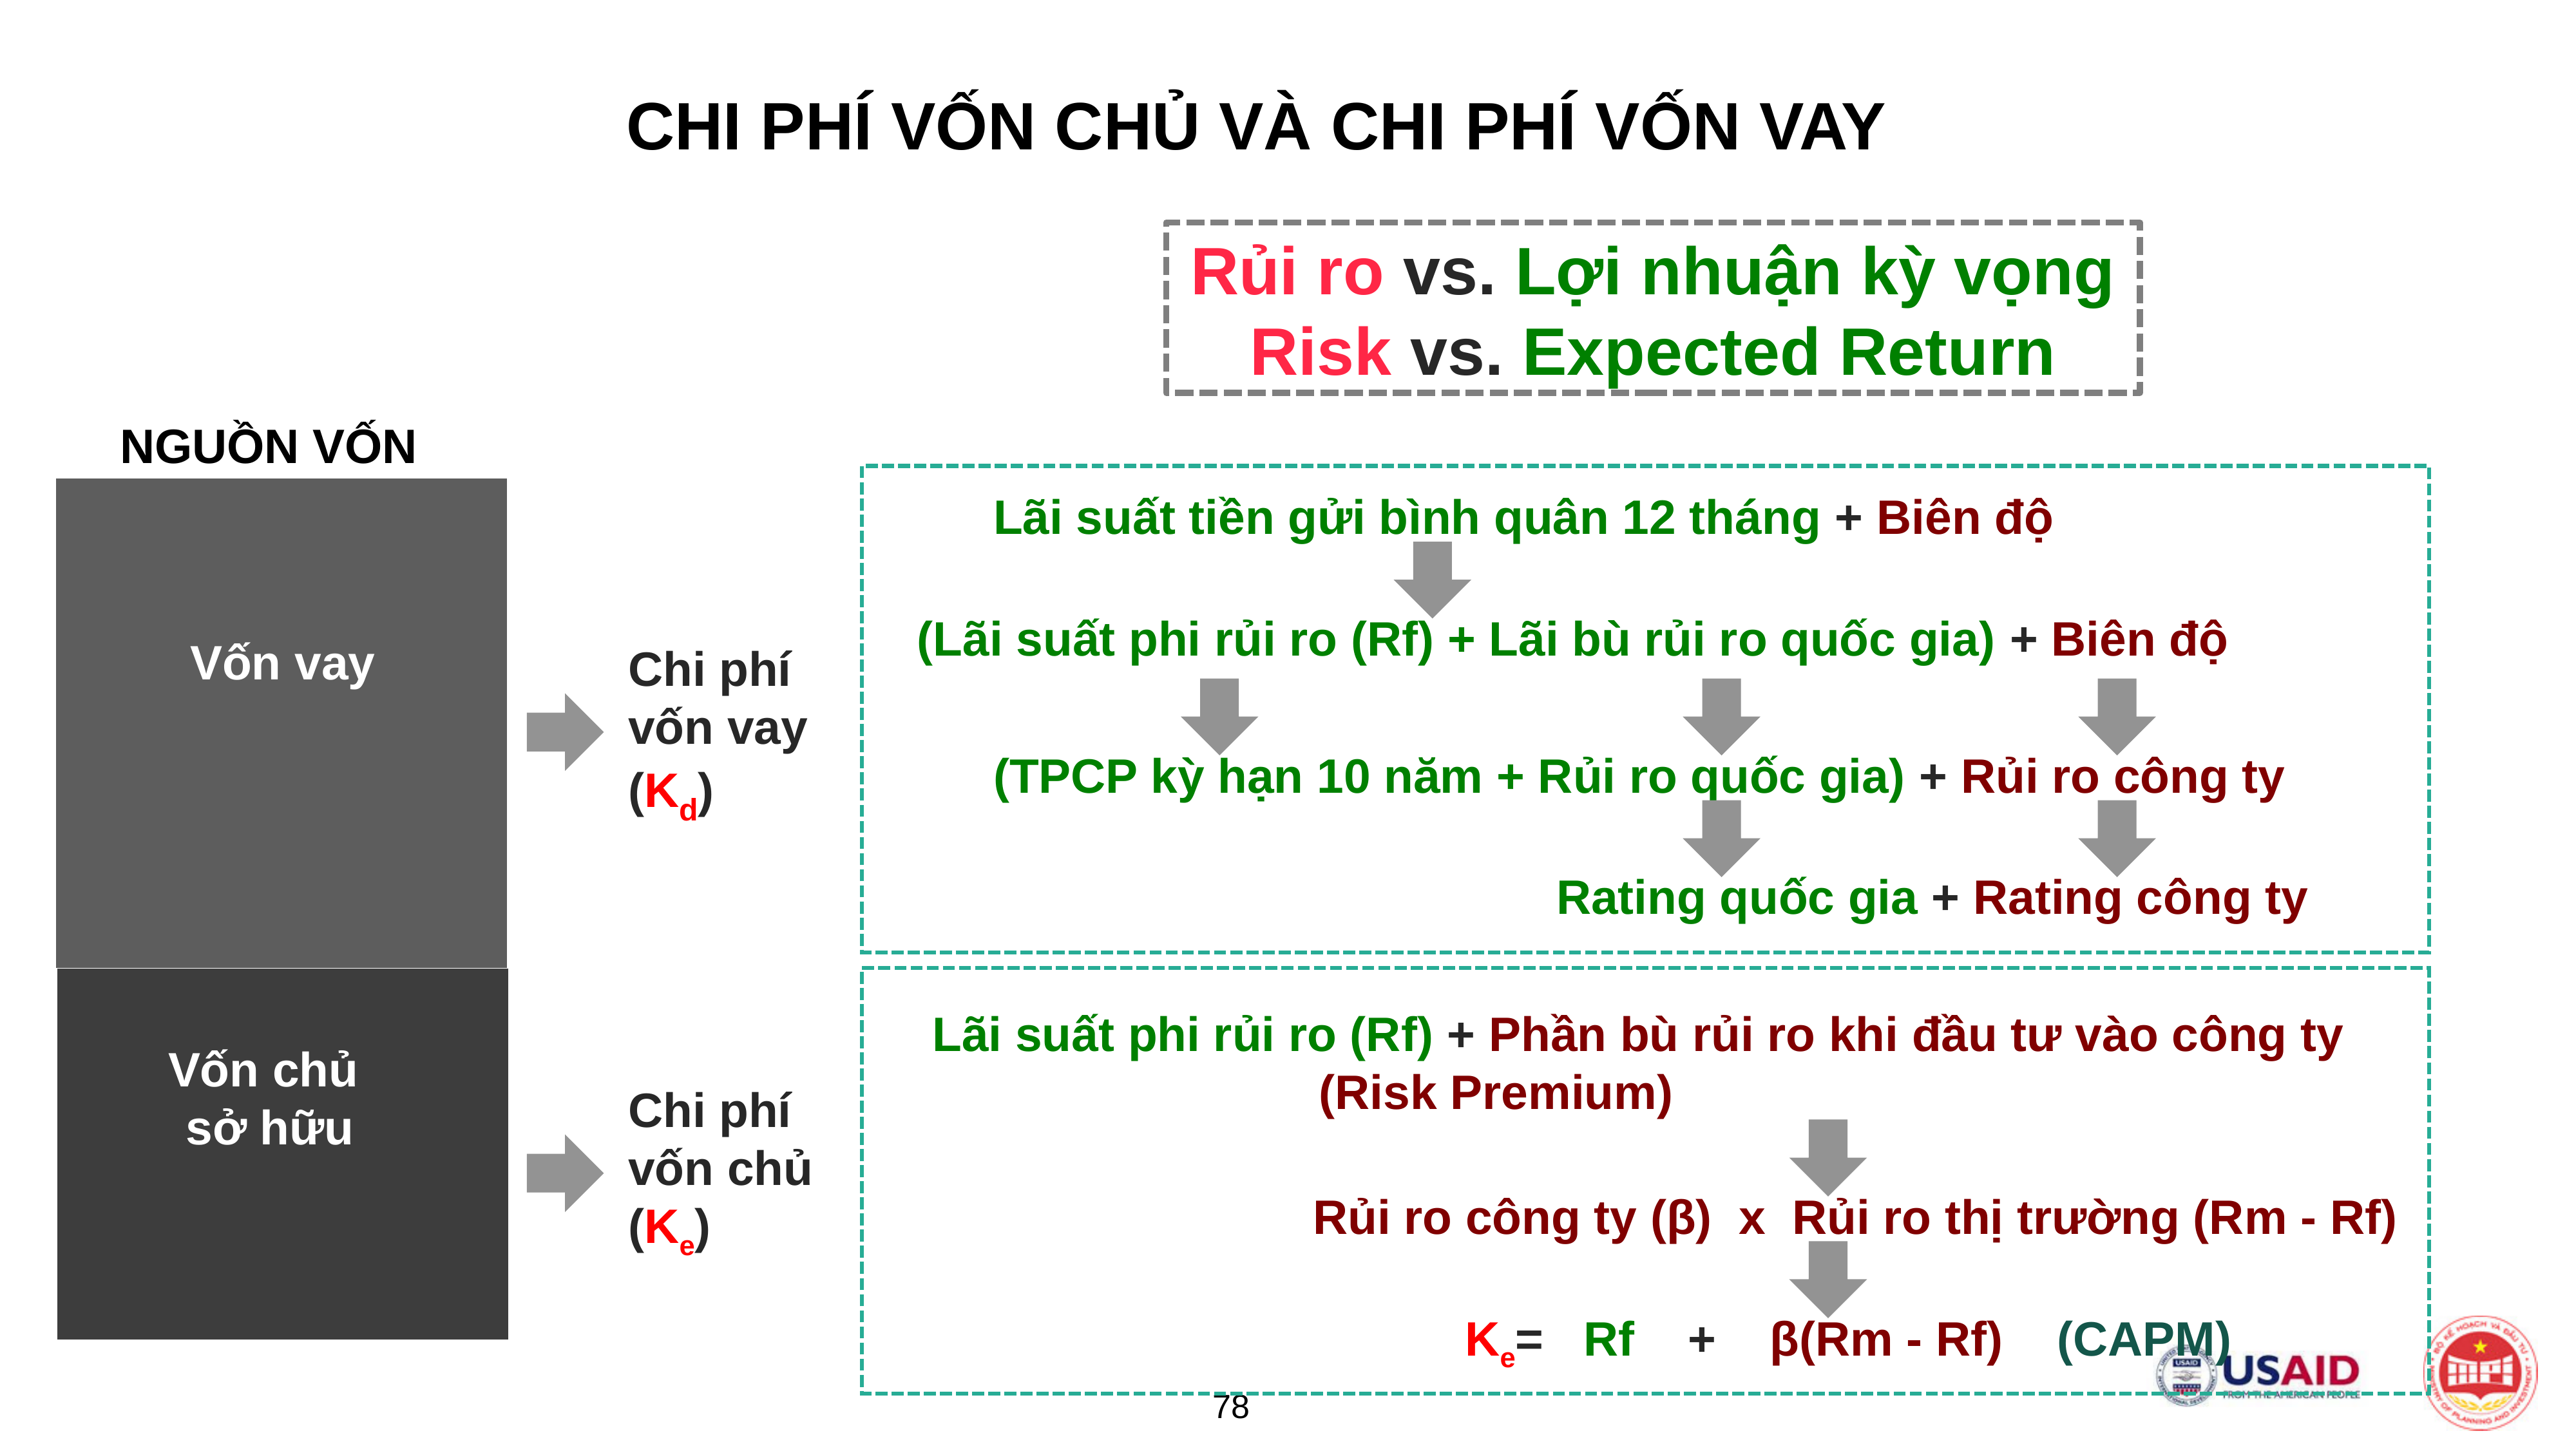

CHI PHÍ VỐN CHỦ VÀ CHI PHÍ VỐN VAY
Rủi ro vs. Lợi nhuận kỳ vọng
Risk vs. Expected Return
NGUỒN VỐN

Vốn vay

Vốn chủ
sở hữu

Lãi suất tiền gửi bình quân 12 tháng + Biên độ

(Lãi suất phi rủi ro (Rf) + Lãi bù rủi ro quốc gia) + Biên độ
Chi phí vốn vay (Kd)

(TPCP kỳ hạn 10 năm + Rủi ro quốc gia) + Rủi ro công ty

Rating quốc gia + Rating công ty

Lãi suất phi rủi ro (Rf) + Phần bù rủi ro khi đầu tư vào công ty
				(Risk Premium)
Chi phí vốn chủ (Ke)

Rủi ro công ty (β)  x  Rủi ro thị trường (Rm - Rf)

Ke=   Rf    +    β(Rm - Rf)    (CAPM)